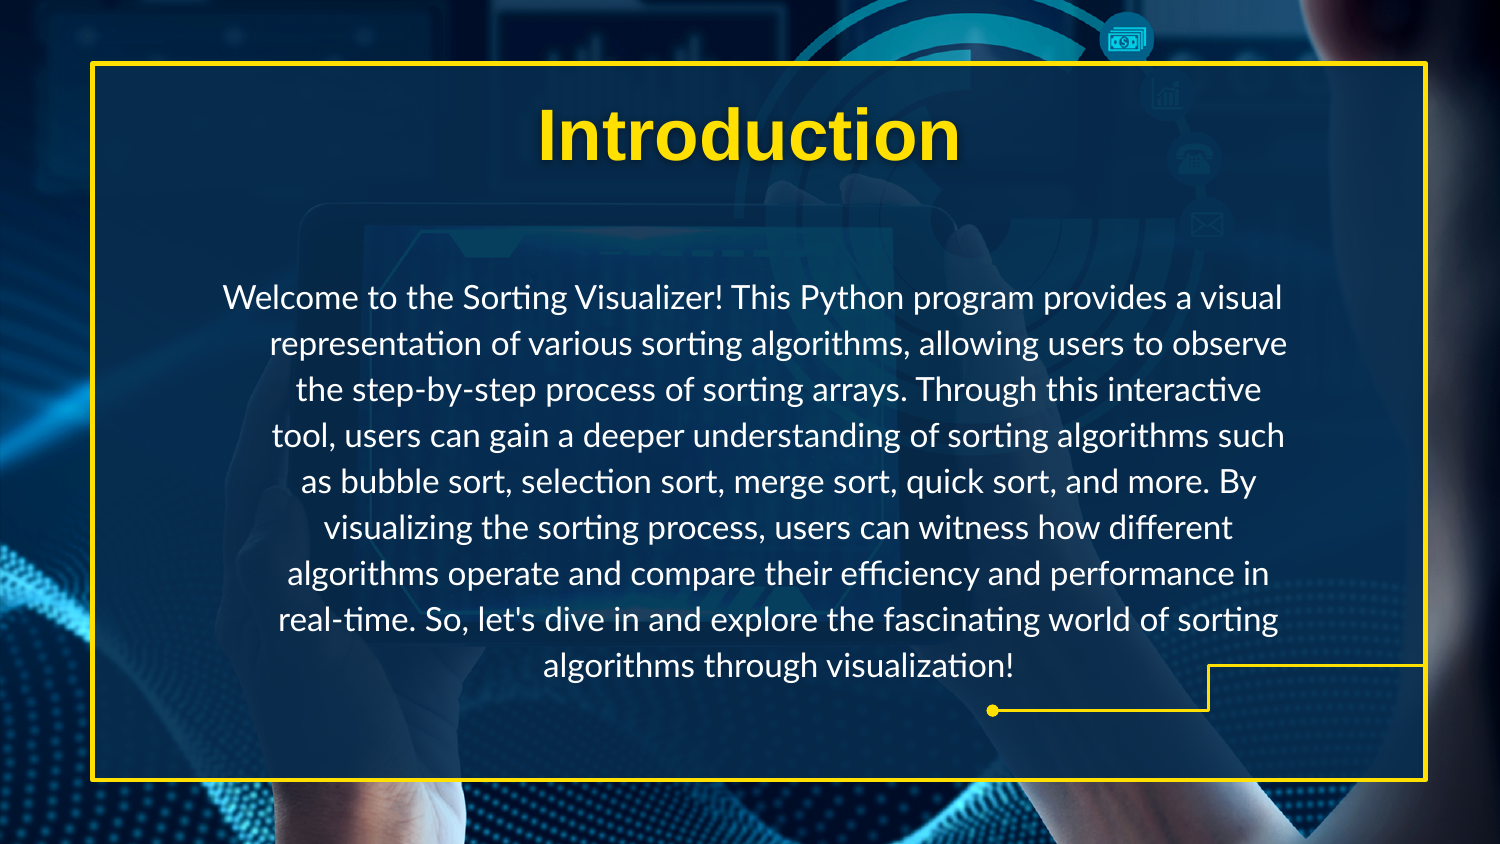

# Introduction
Welcome to the Sorting Visualizer! This Python program provides a visual representation of various sorting algorithms, allowing users to observe the step-by-step process of sorting arrays. Through this interactive tool, users can gain a deeper understanding of sorting algorithms such as bubble sort, selection sort, merge sort, quick sort, and more. By visualizing the sorting process, users can witness how different algorithms operate and compare their efficiency and performance in real-time. So, let's dive in and explore the fascinating world of sorting algorithms through visualization!